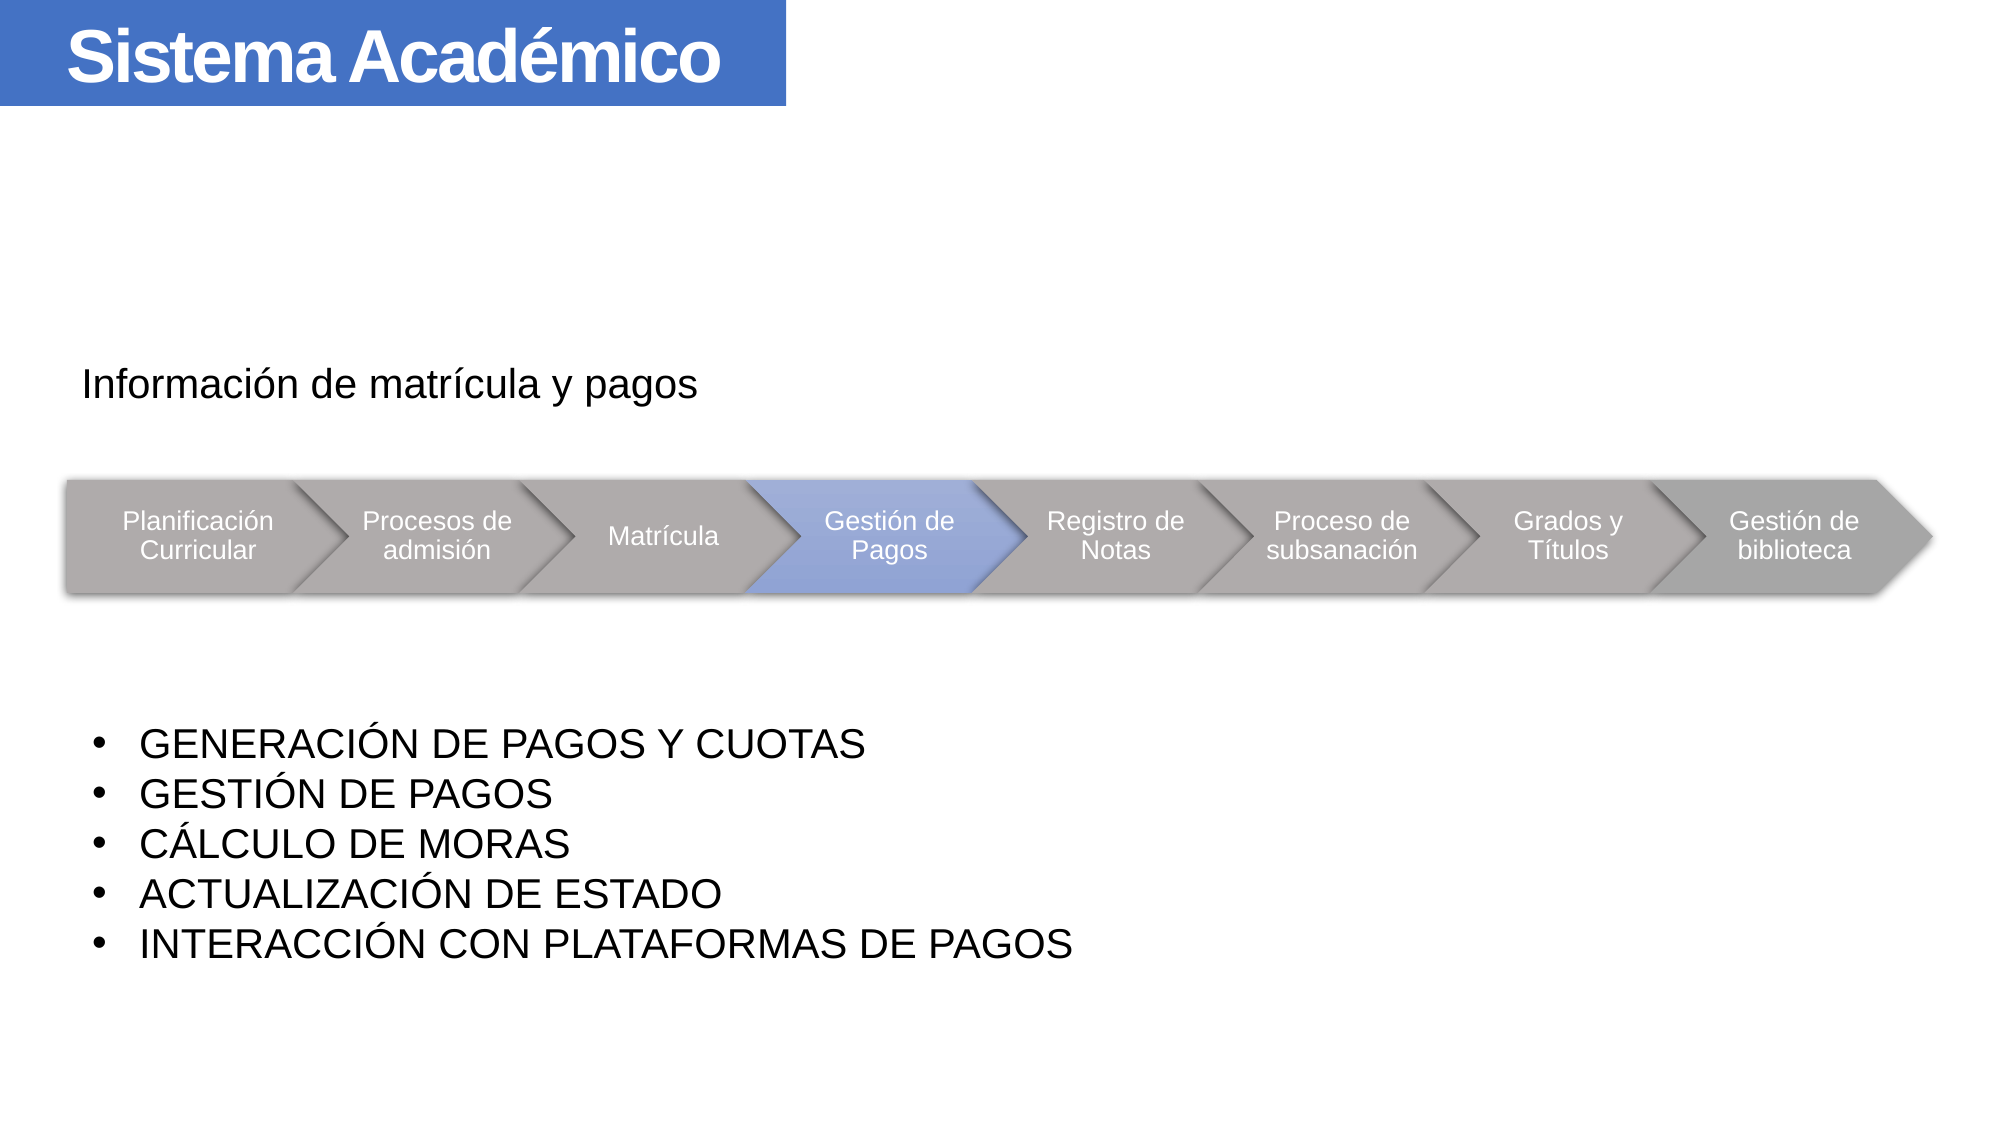

Sistema Académico
Información de matrícula y pagos
Planificación Curricular
Procesos de admisión
Matrícula
Gestión de Pagos
Registro de Notas
Proceso de subsanación
Grados y Títulos
Gestión de biblioteca
GENERACIÓN DE PAGOS Y CUOTAS
GESTIÓN DE PAGOS
CÁLCULO DE MORAS
ACTUALIZACIÓN DE ESTADO
INTERACCIÓN CON PLATAFORMAS DE PAGOS